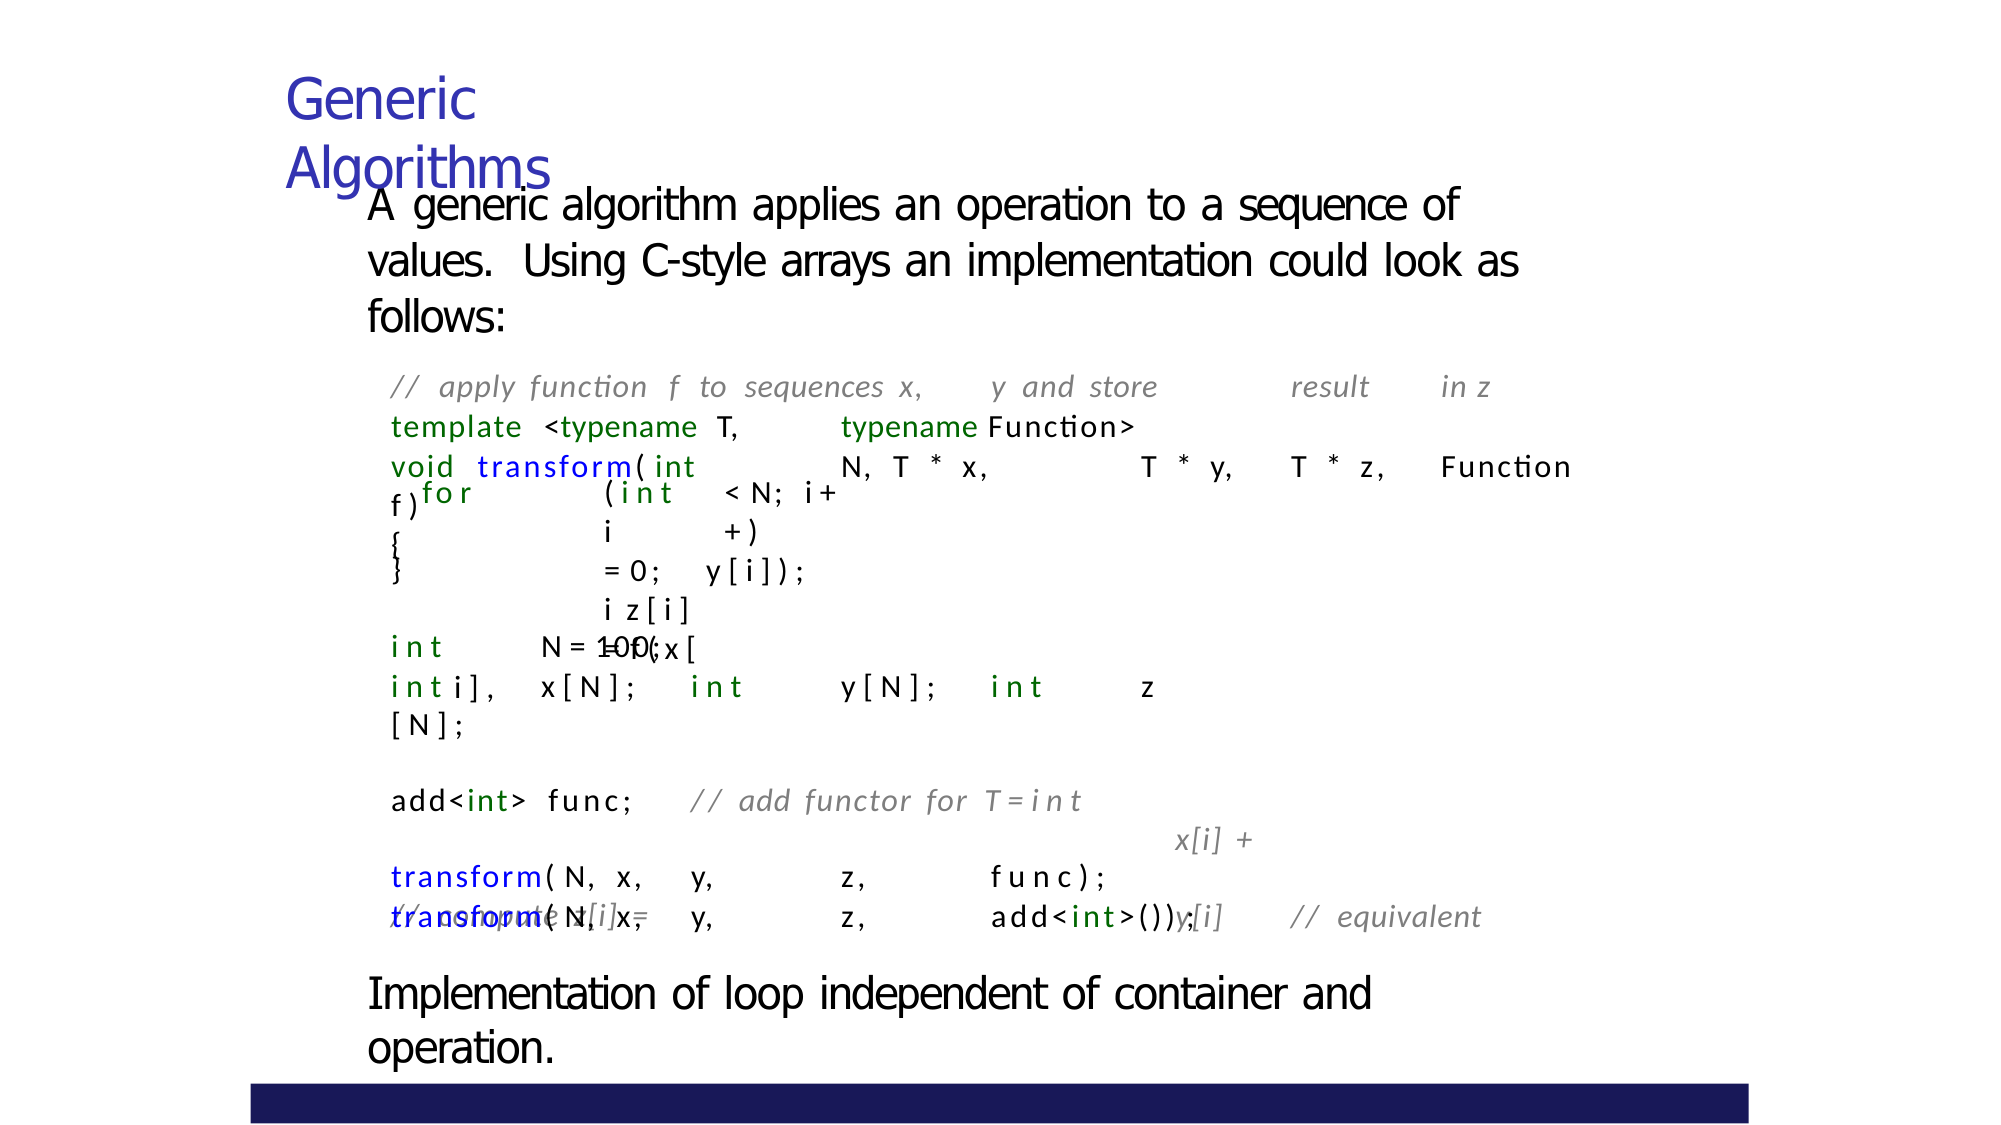

# Generic Algorithms
A generic algorithm applies an operation to a sequence of values.  Using C-style arrays an implementation could look as follows:
// apply function  f  to  sequences x,	y  and store	result	in z
template  <typename  T,	typename Function>
void  transform( int	N,  T  *  x,	T  *  y,	T  *  z,	Function f )
{
fo r	( i n t	i	= 0;	i  z [ i ]	= f ( x [ i ] ,
< N;   i + + )
y [ i ] ) ;
}
i n t	N = 100;
i n t	x [ N ] ;	i n t	y [ N ] ;	i n t	z [ N ] ;

add<int>   func;	//  add  functor  for  T = i n t

transform( N,  x,	y,	z,	f u n c ) ;	// compute z[i] =
x[i]  +	y[i]
transform( N,  x,	y,	z,	add<int>()) ;	// equivalent

Implementation of loop independent of container and operation.